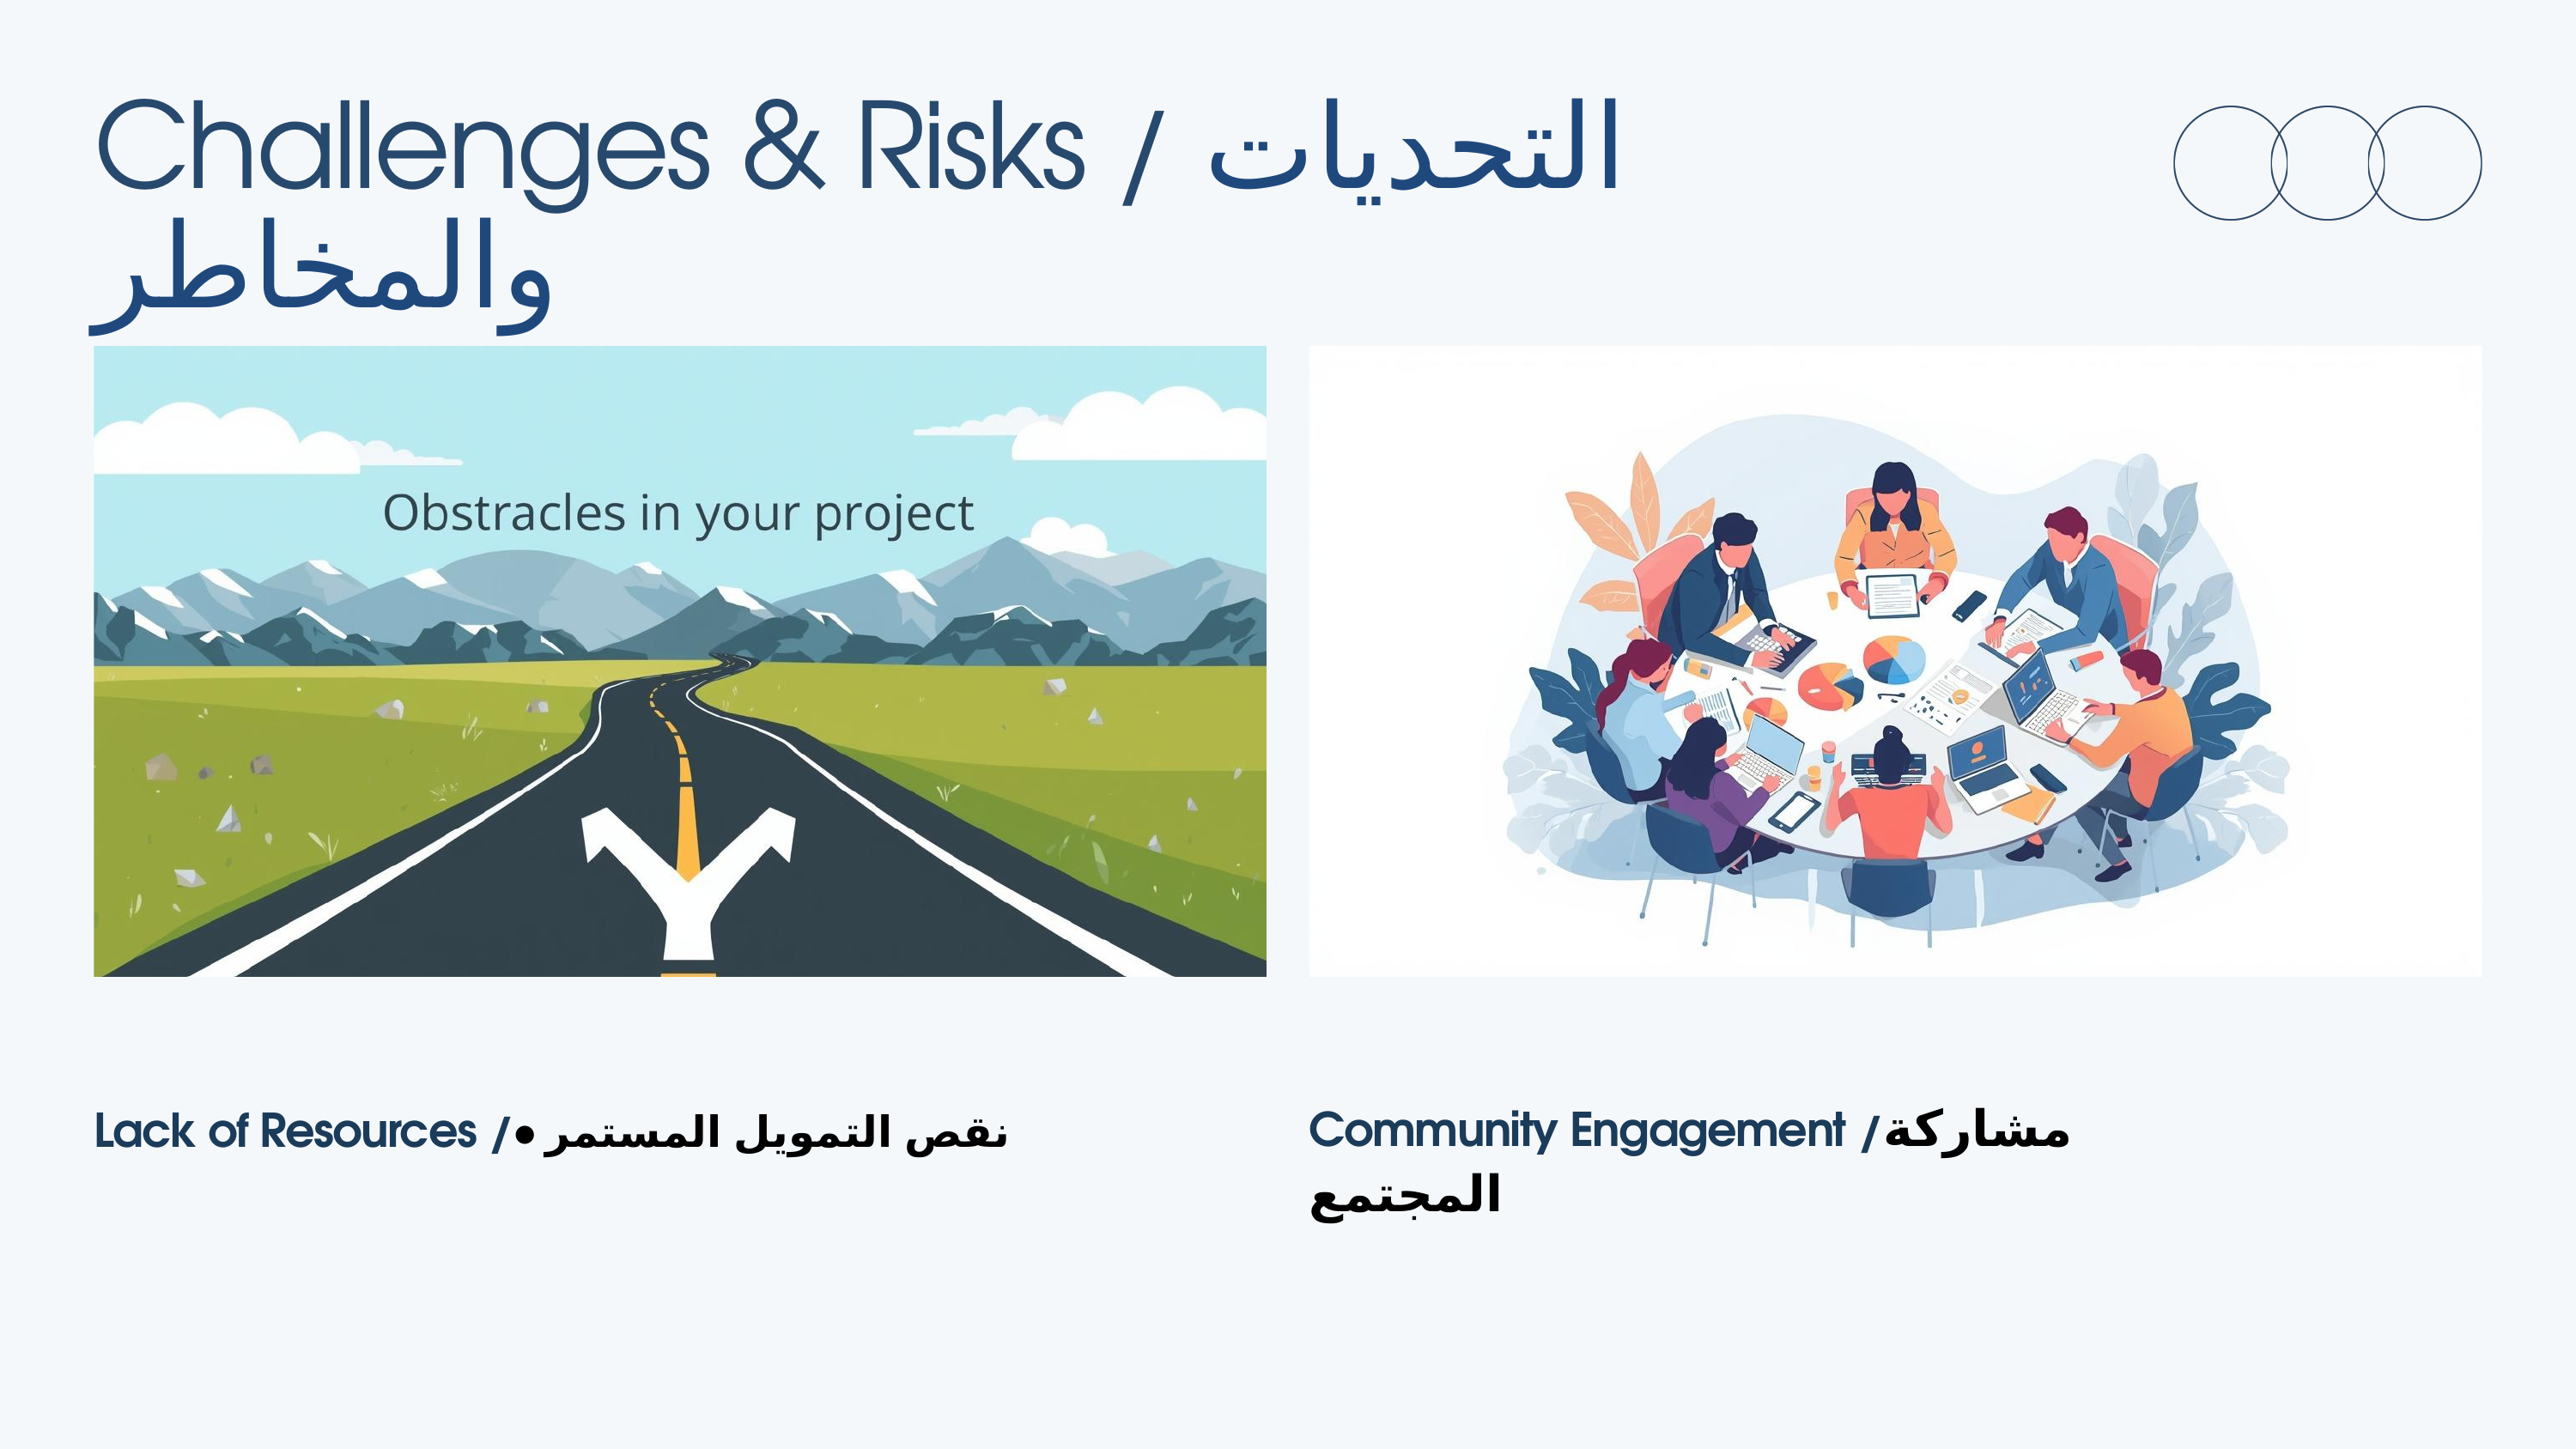

Challenges & Risks / التحديات والمخاطر

Lack of Resources /• نقص التمويل المستمر
Community Engagement /مشاركة المجتمع